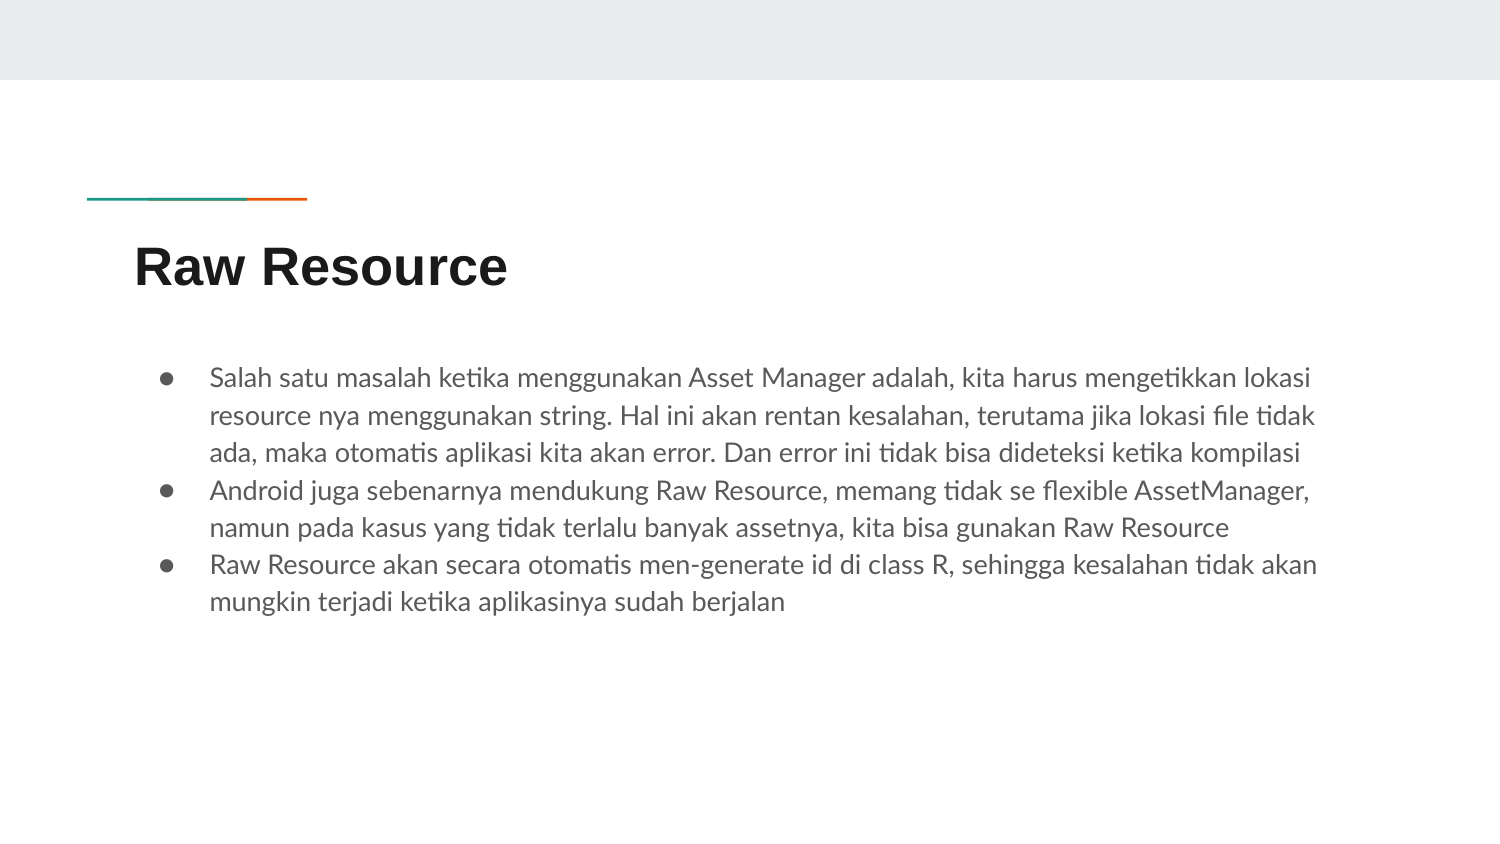

# Raw Resource
Salah satu masalah ketika menggunakan Asset Manager adalah, kita harus mengetikkan lokasi resource nya menggunakan string. Hal ini akan rentan kesalahan, terutama jika lokasi file tidak ada, maka otomatis aplikasi kita akan error. Dan error ini tidak bisa dideteksi ketika kompilasi
Android juga sebenarnya mendukung Raw Resource, memang tidak se flexible AssetManager, namun pada kasus yang tidak terlalu banyak assetnya, kita bisa gunakan Raw Resource
Raw Resource akan secara otomatis men-generate id di class R, sehingga kesalahan tidak akan mungkin terjadi ketika aplikasinya sudah berjalan